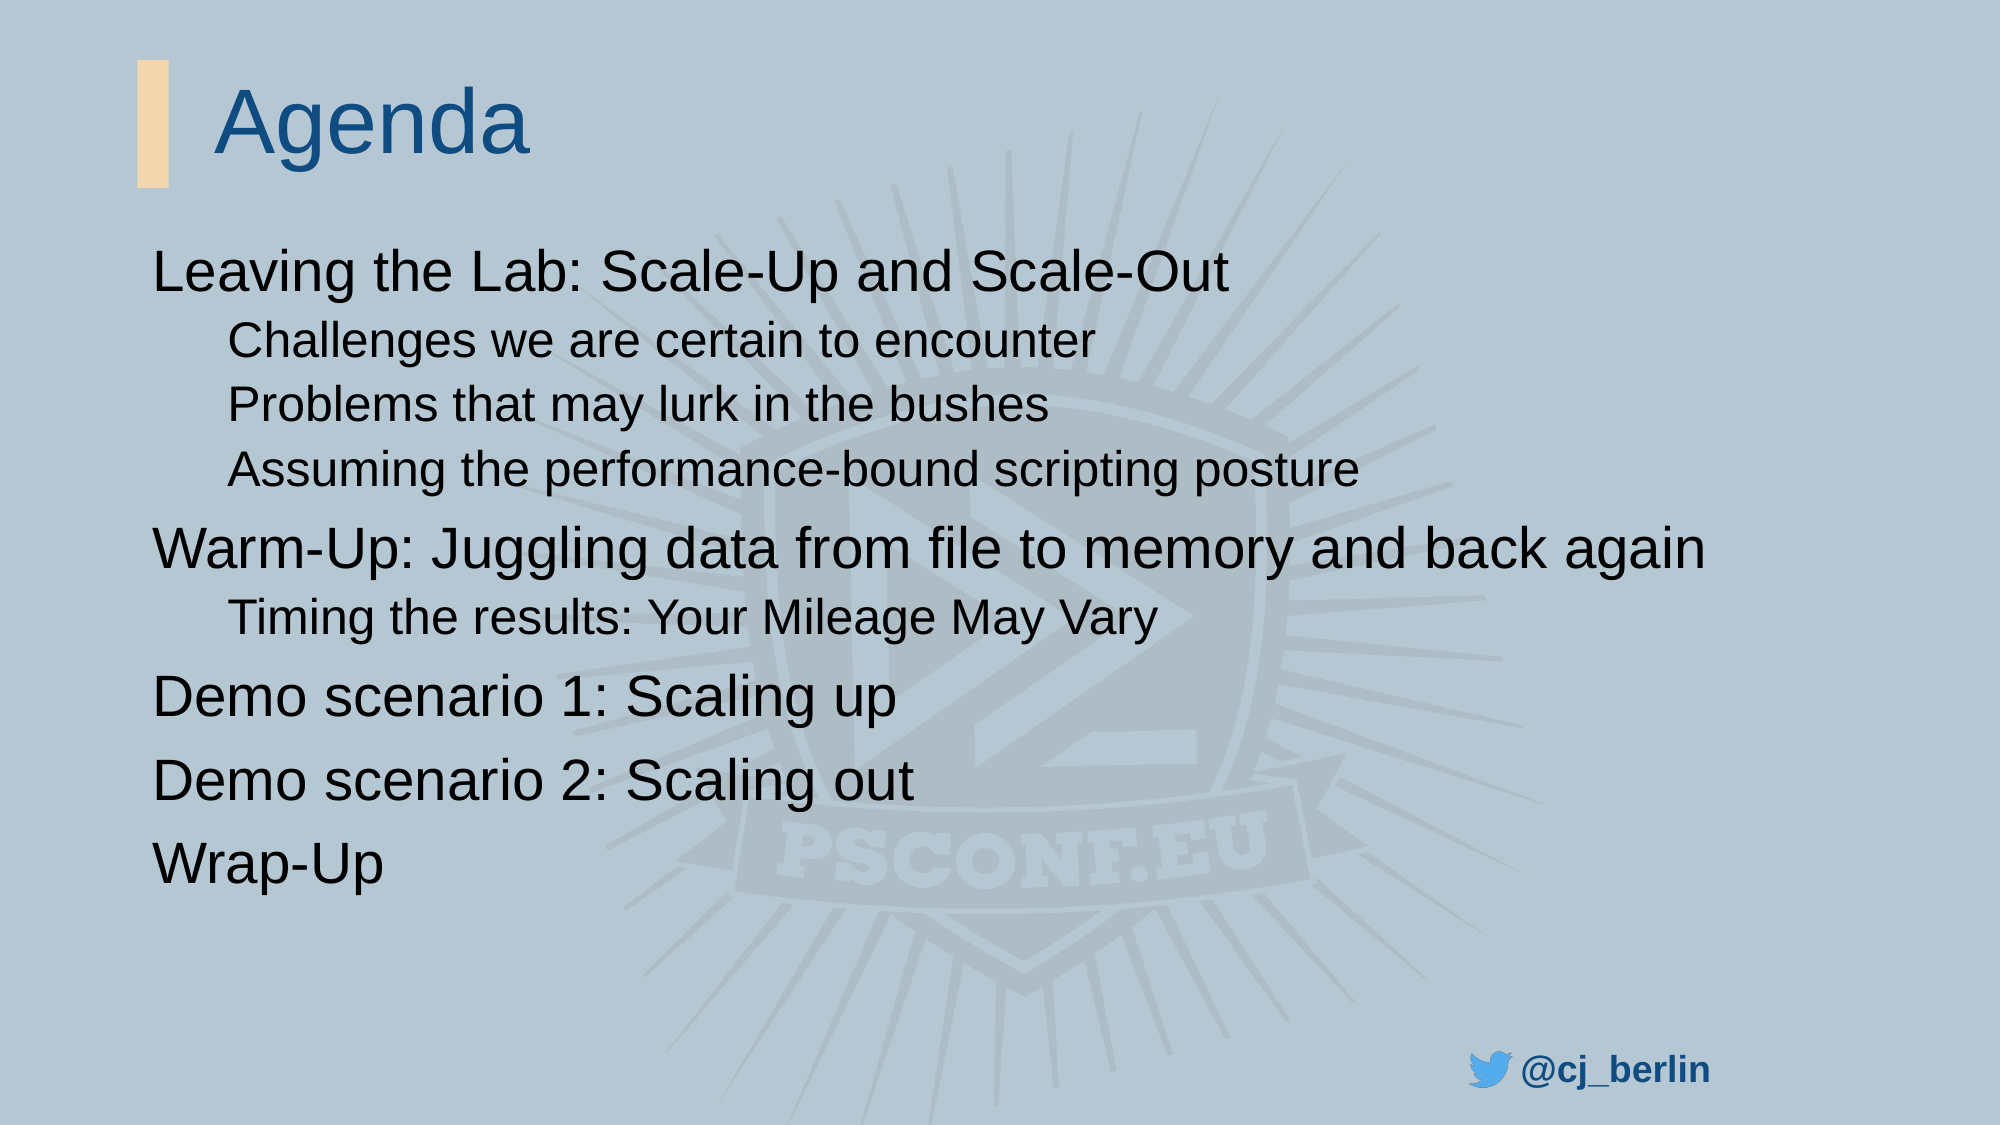

# Agenda
Leaving the Lab: Scale-Up and Scale-Out
Challenges we are certain to encounter
Problems that may lurk in the bushes
Assuming the performance-bound scripting posture
Warm-Up: Juggling data from file to memory and back again
Timing the results: Your Mileage May Vary
Demo scenario 1: Scaling up
Demo scenario 2: Scaling out
Wrap-Up
@cj_berlin